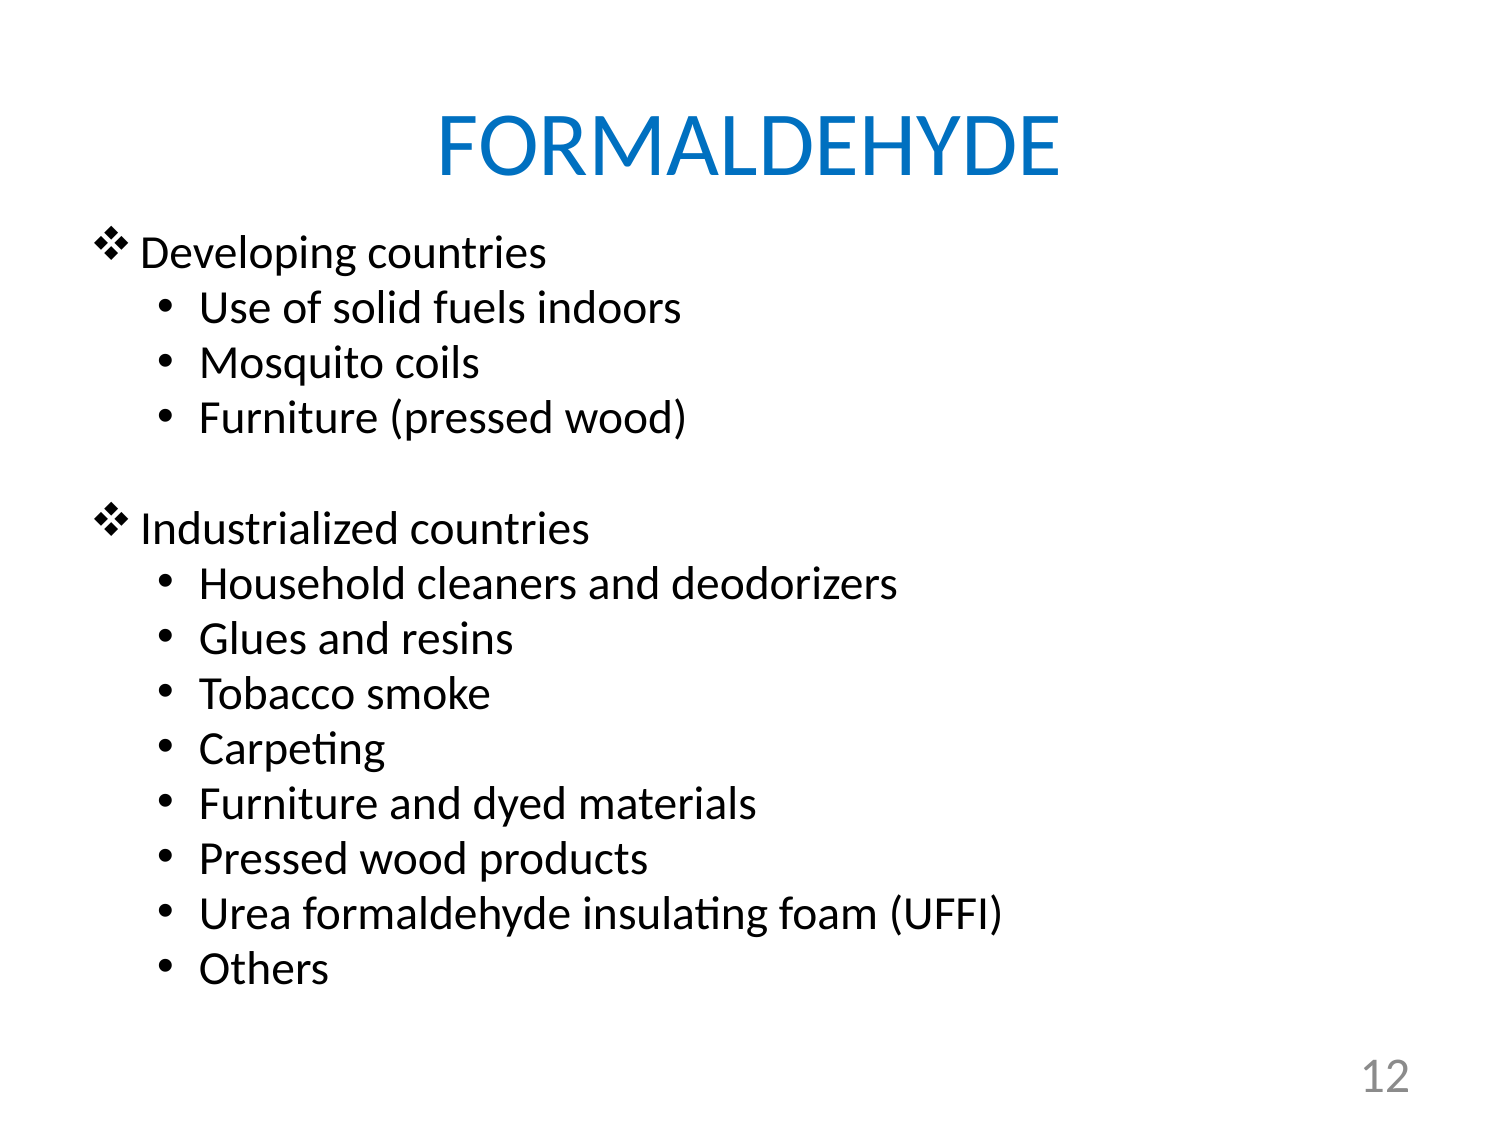

# FORMALDEHYDE
Developing countries
Use of solid fuels indoors
Mosquito coils
Furniture (pressed wood)

Industrialized countries
Household cleaners and deodorizers
Glues and resins
Tobacco smoke
Carpeting
Furniture and dyed materials
Pressed wood products
Urea formaldehyde insulating foam (UFFI)
Others

12